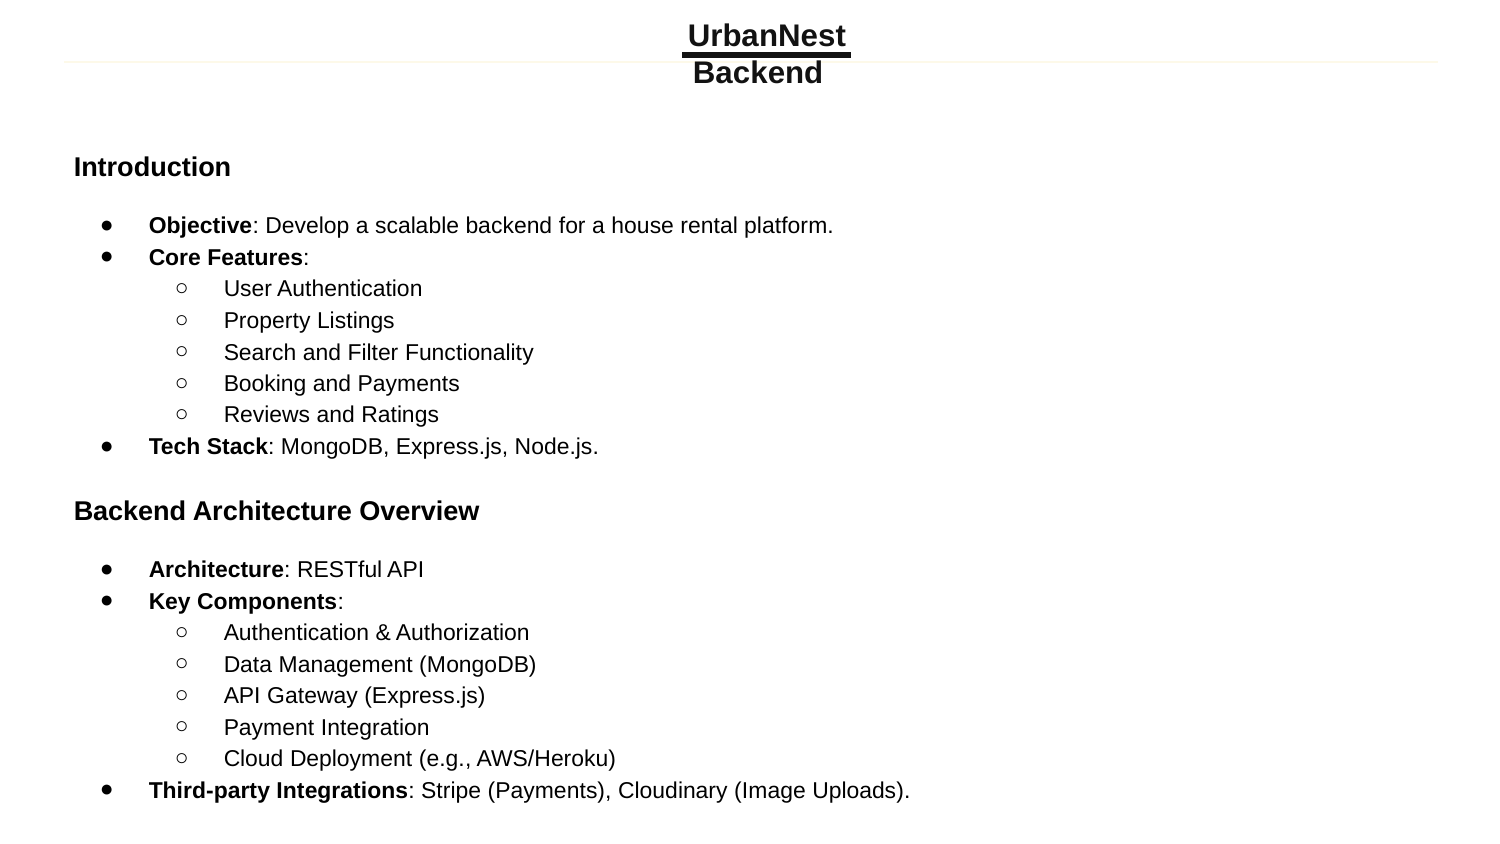

UrbanNest
Backend
Introduction
Objective: Develop a scalable backend for a house rental platform.
Core Features:
User Authentication
Property Listings
Search and Filter Functionality
Booking and Payments
Reviews and Ratings
Tech Stack: MongoDB, Express.js, Node.js.
Backend Architecture Overview
Architecture: RESTful API
Key Components:
Authentication & Authorization
Data Management (MongoDB)
API Gateway (Express.js)
Payment Integration
Cloud Deployment (e.g., AWS/Heroku)
Third-party Integrations: Stripe (Payments), Cloudinary (Image Uploads).